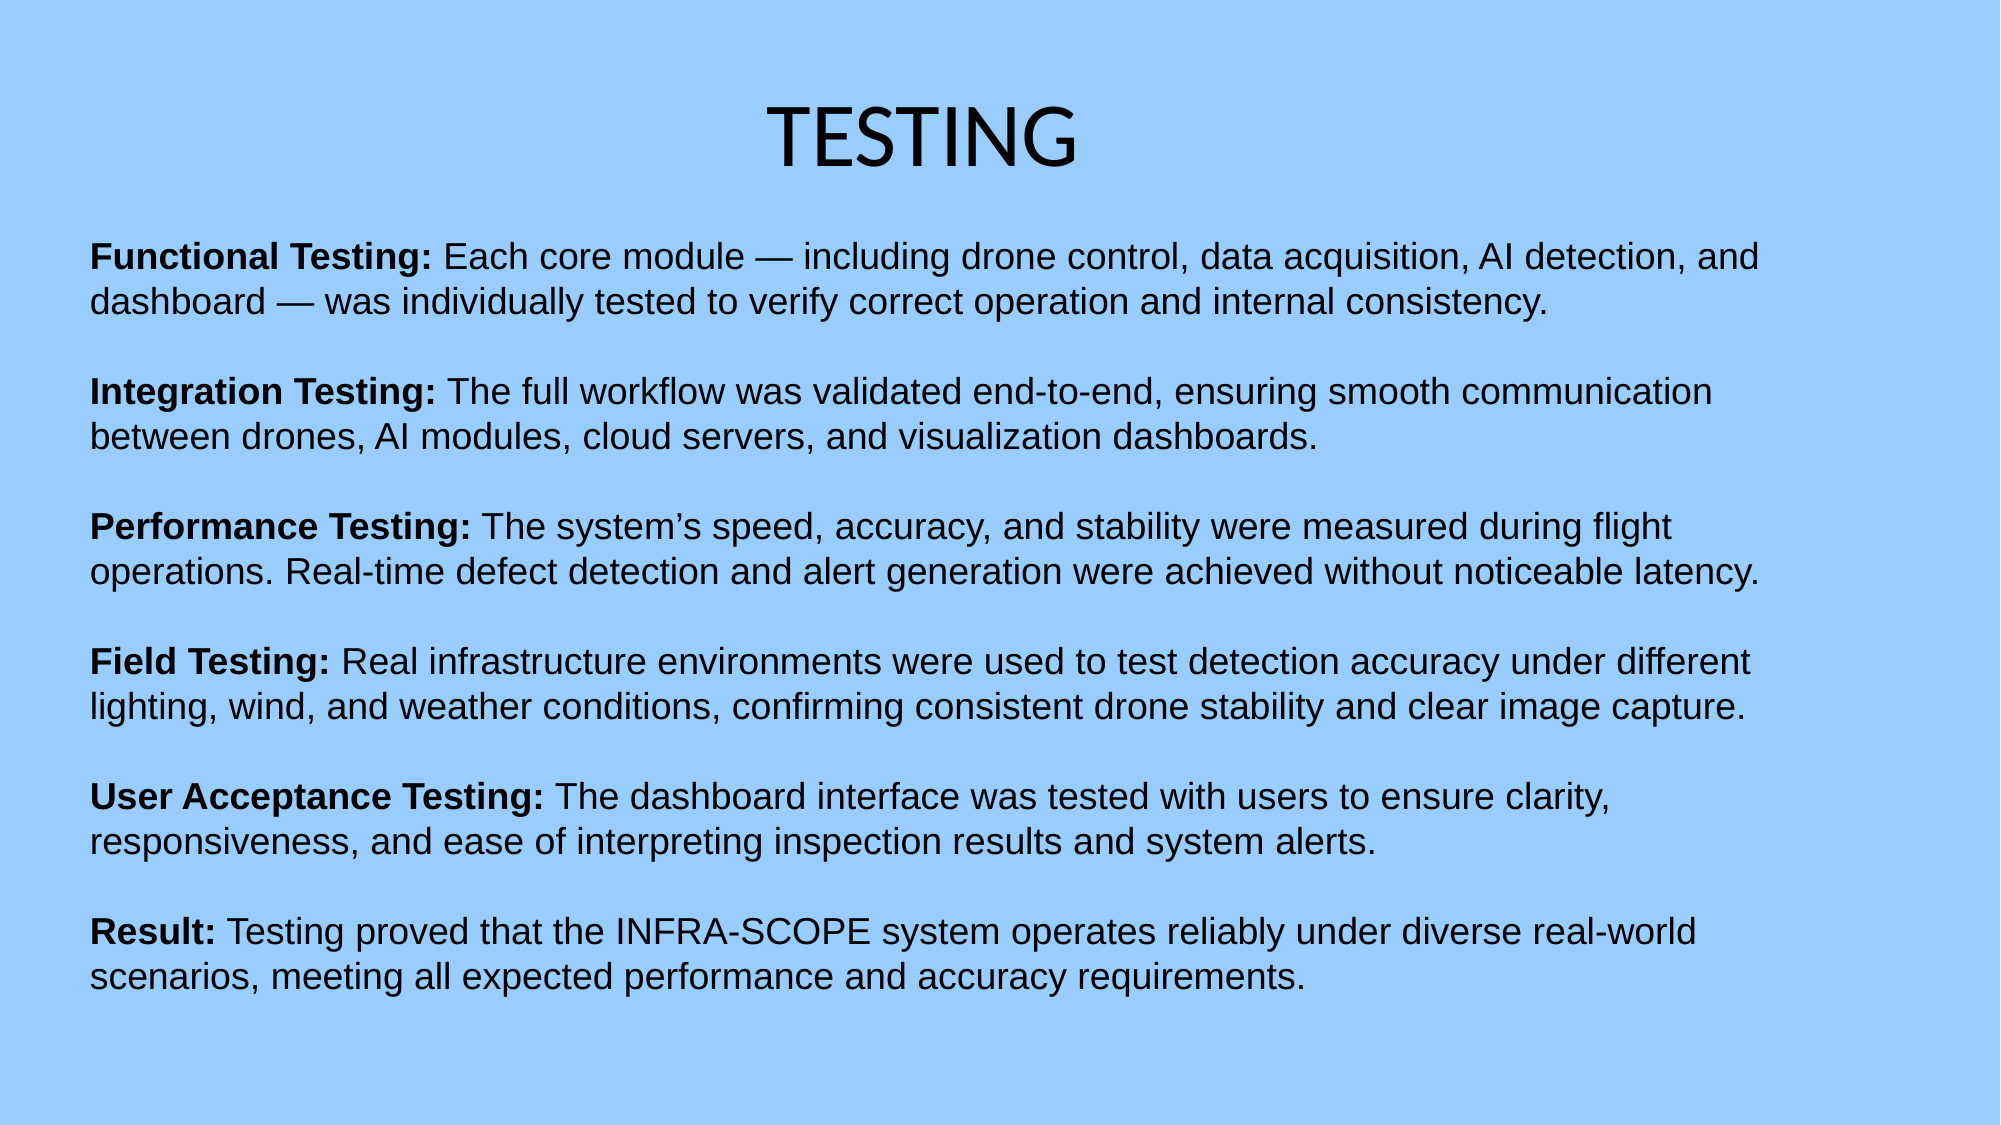

# TESTING
Functional Testing: Each core module — including drone control, data acquisition, AI detection, and dashboard — was individually tested to verify correct operation and internal consistency.

Integration Testing: The full workflow was validated end-to-end, ensuring smooth communication between drones, AI modules, cloud servers, and visualization dashboards.

Performance Testing: The system’s speed, accuracy, and stability were measured during flight operations. Real-time defect detection and alert generation were achieved without noticeable latency.

Field Testing: Real infrastructure environments were used to test detection accuracy under different lighting, wind, and weather conditions, confirming consistent drone stability and clear image capture.

User Acceptance Testing: The dashboard interface was tested with users to ensure clarity, responsiveness, and ease of interpreting inspection results and system alerts.

Result: Testing proved that the INFRA-SCOPE system operates reliably under diverse real-world scenarios, meeting all expected performance and accuracy requirements.